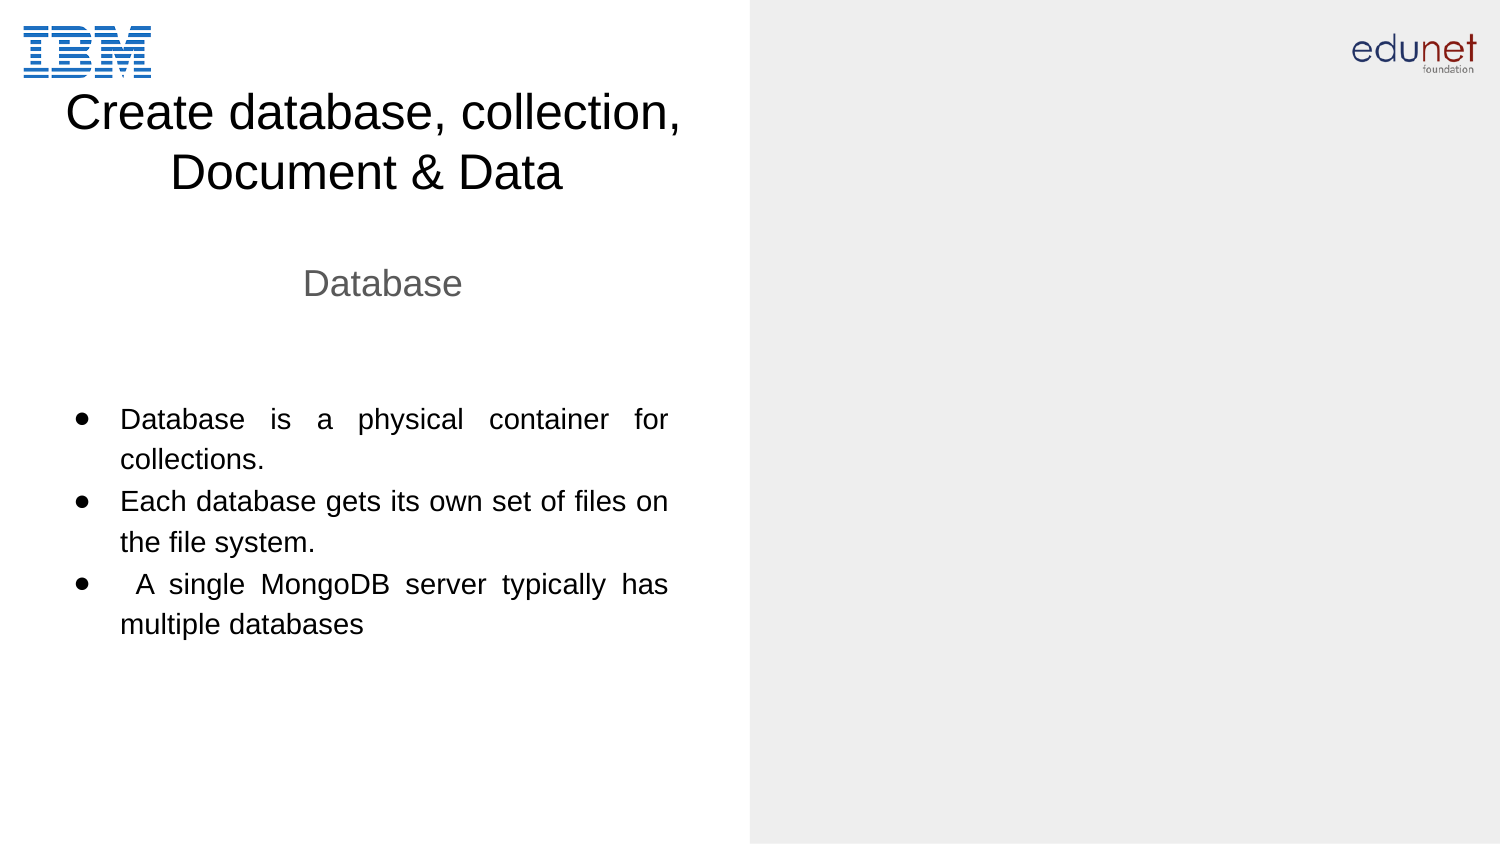

# Create database, collection, Document & Data

Database

Database is a physical container for collections.
Each database gets its own set of files on the file system.
 A single MongoDB server typically has multiple databases